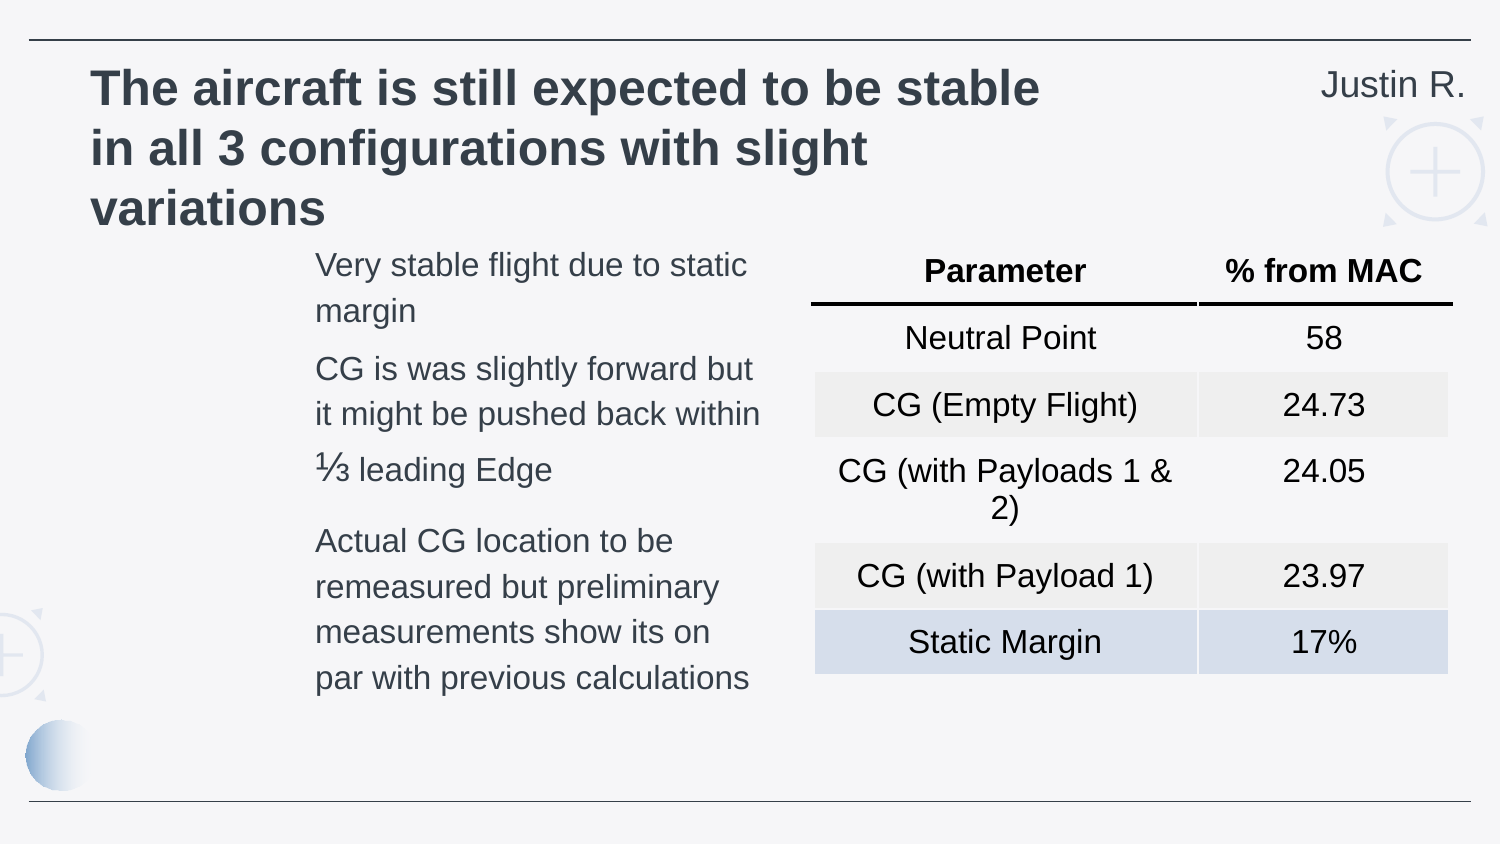

Justin R.
# The aircraft is still expected to be stable in all 3 configurations with slight variations
Very stable flight due to static margin

CG is was slightly forward but it might be pushed back within ⅓ leading Edge

Actual CG location to be remeasured but preliminary measurements show its on par with previous calculations
| Parameter | % from MAC |
| --- | --- |
| Neutral Point | 58 |
| CG (Empty Flight) | 24.73 |
| CG (with Payloads 1 & 2) | 24.05 |
| CG (with Payload 1) | 23.97 |
| Static Margin | 17% |